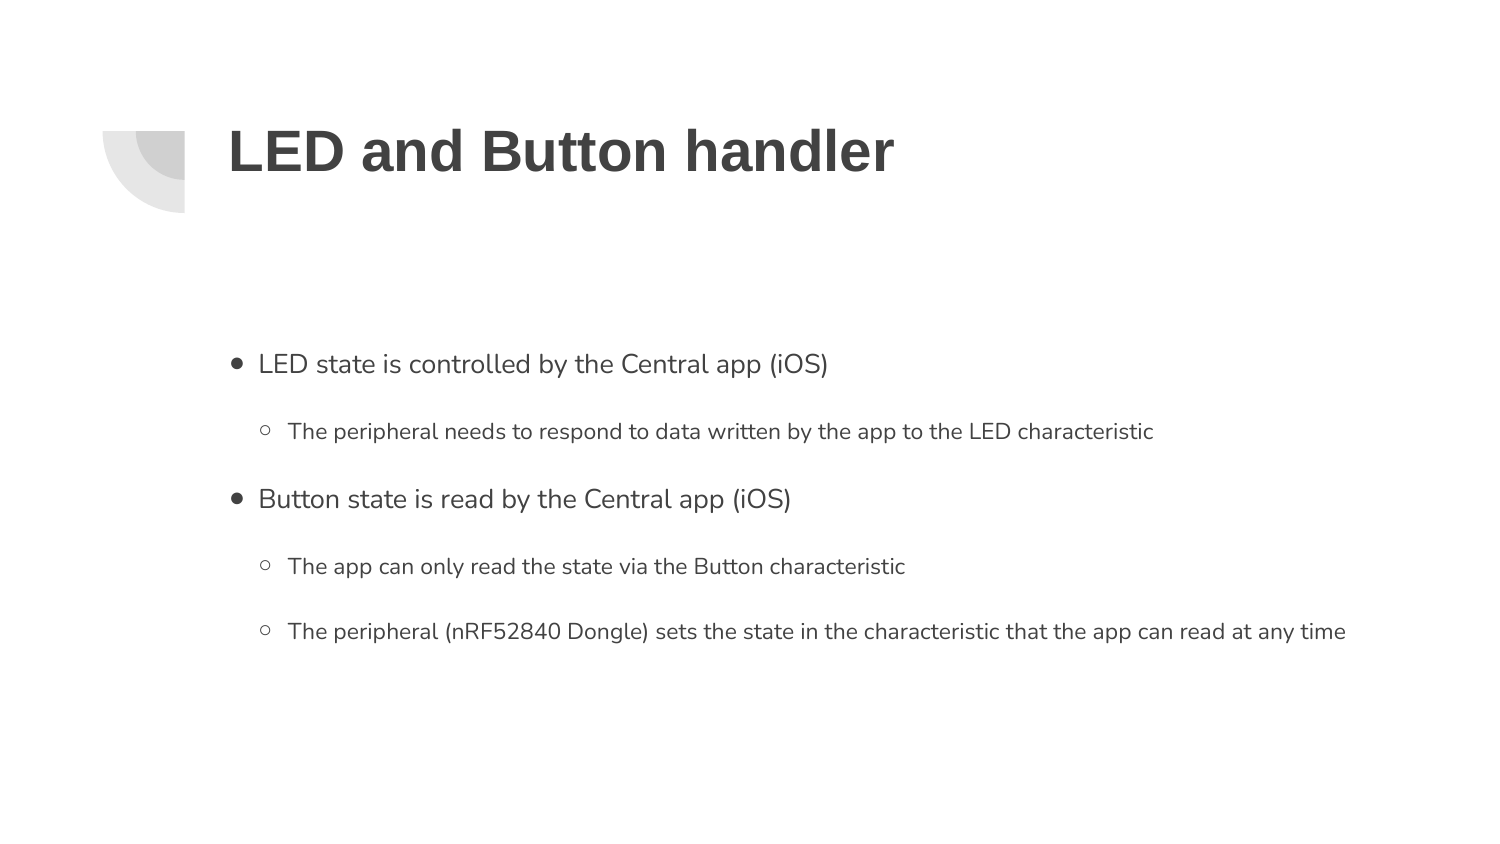

# LED and Button handler
LED state is controlled by the Central app (iOS)
The peripheral needs to respond to data written by the app to the LED characteristic
Button state is read by the Central app (iOS)
The app can only read the state via the Button characteristic
The peripheral (nRF52840 Dongle) sets the state in the characteristic that the app can read at any time